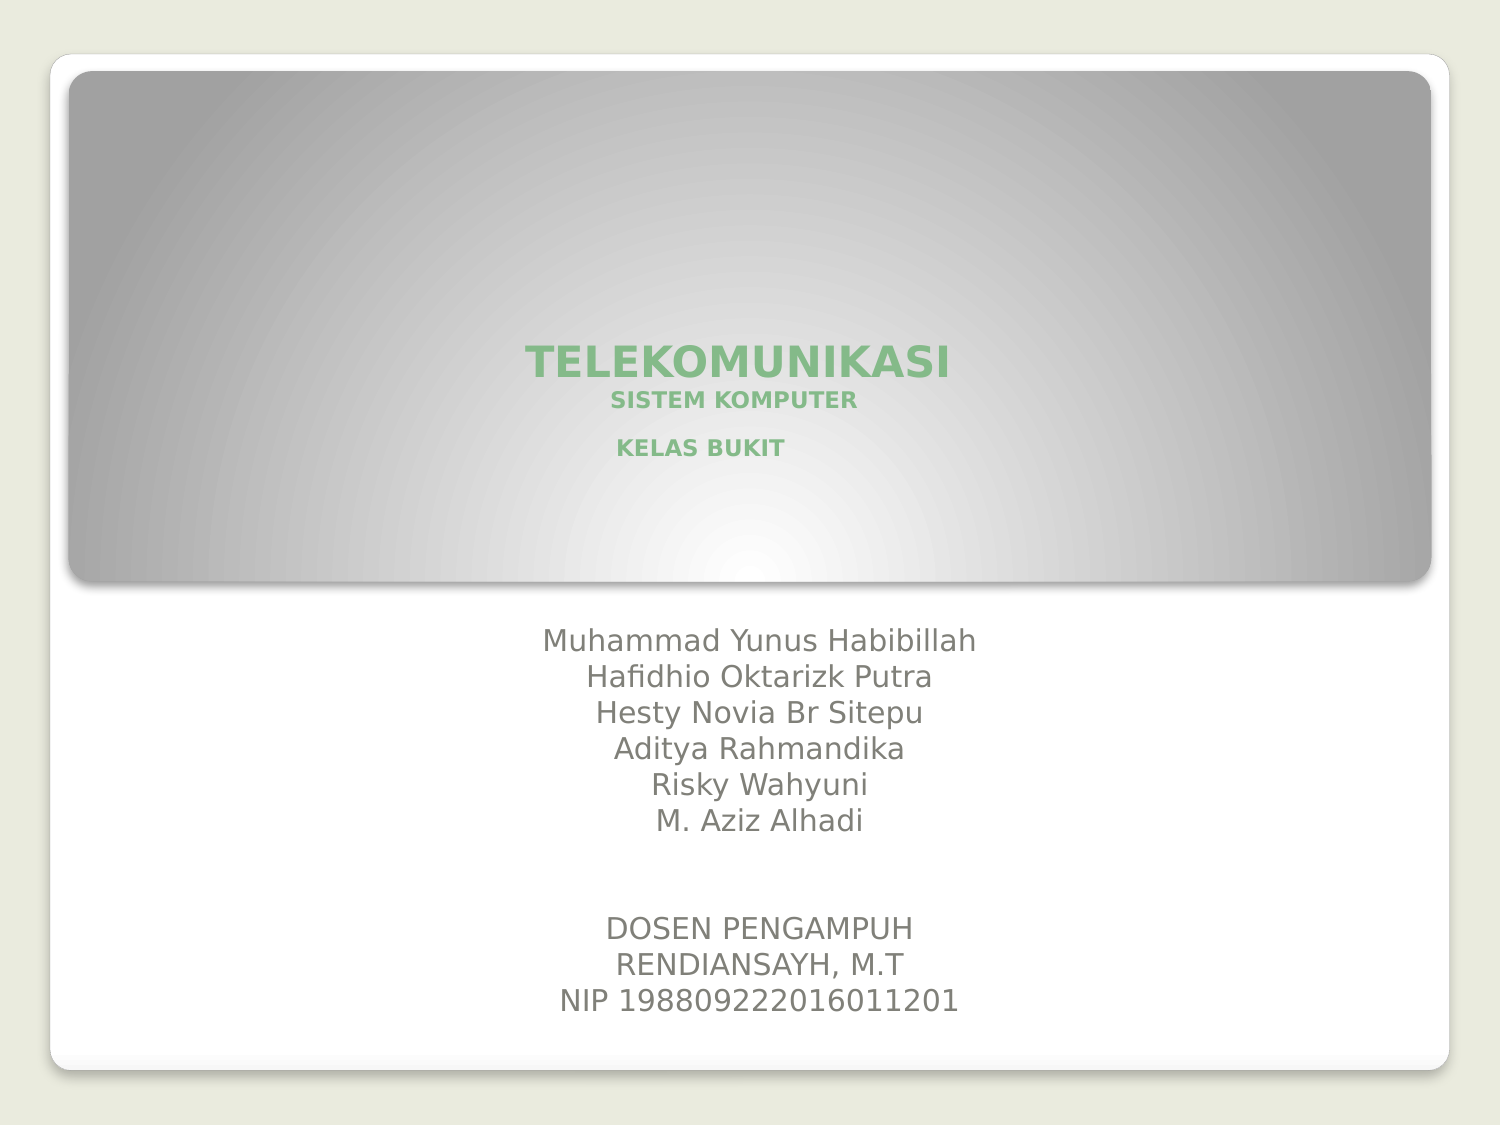

# TELEKOMUNIKASI SISTEM KOMPUTER KELAS BUKIT
Muhammad Yunus Habibillah
Hafidhio Oktarizk Putra
Hesty Novia Br Sitepu
Aditya Rahmandika
Risky Wahyuni
M. Aziz Alhadi

DOSEN PENGAMPUH
RENDIANSAYH, M.T
NIP 198809222016011201